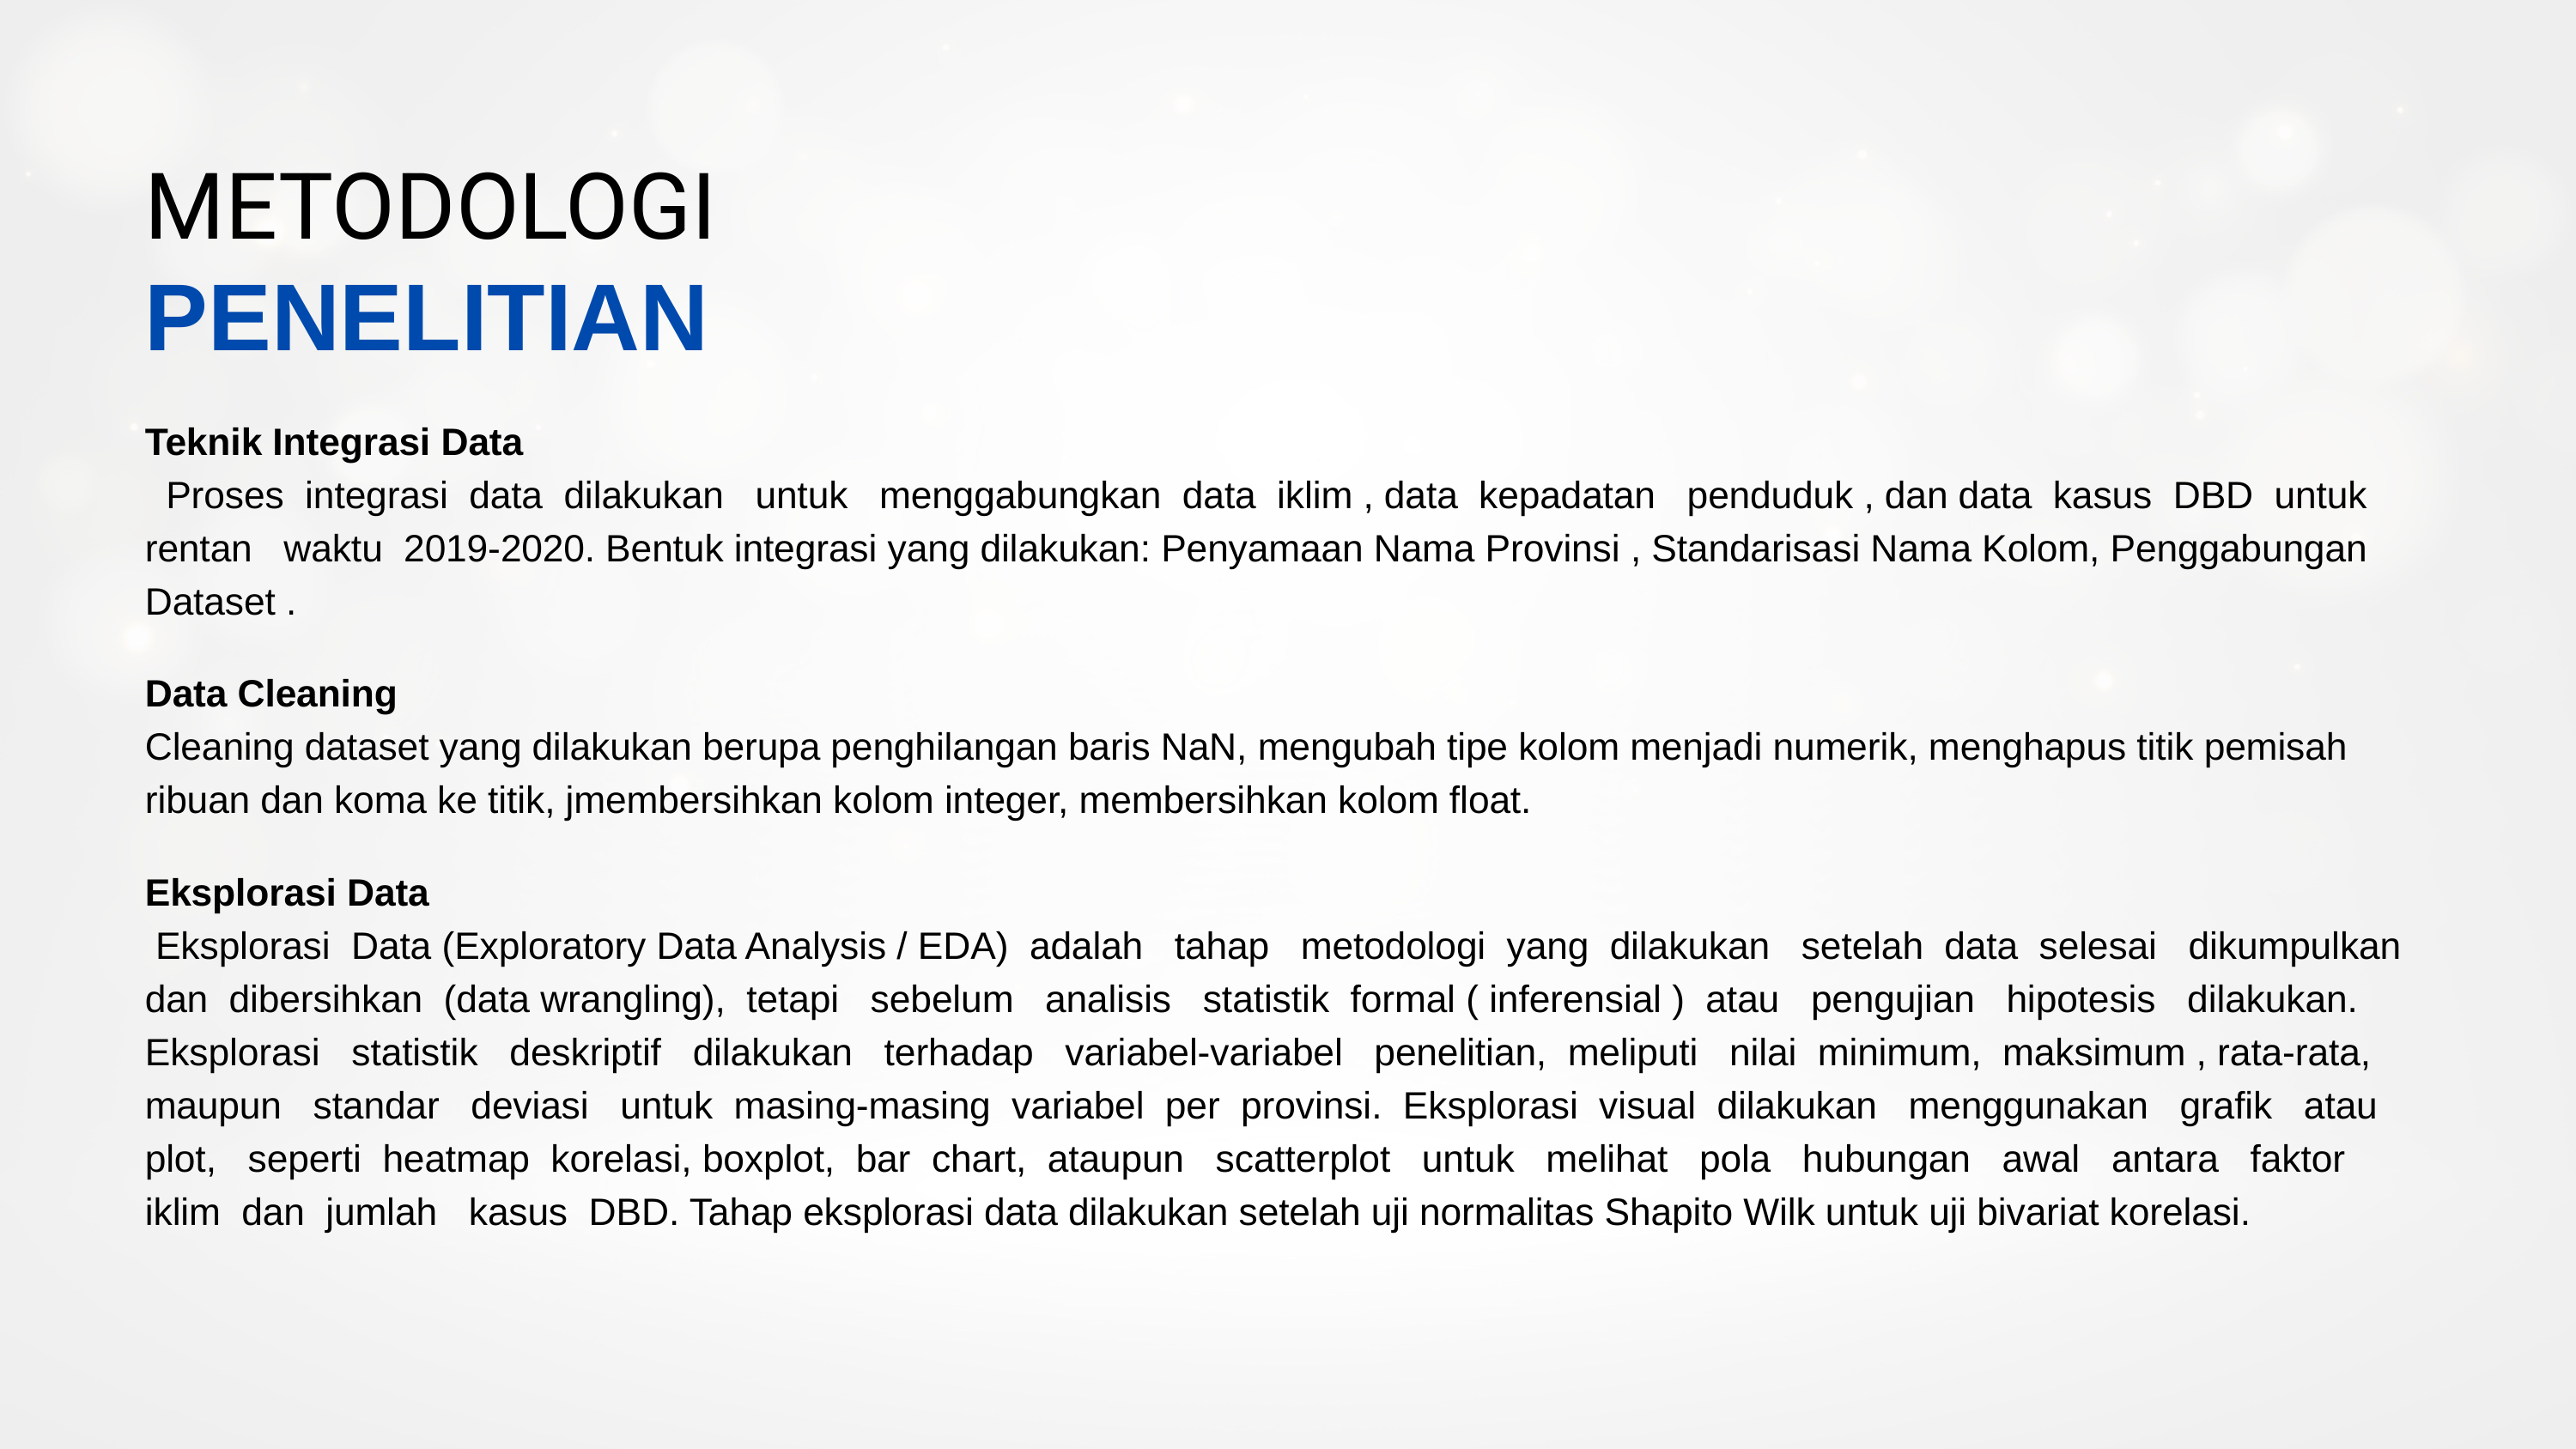

METODOLOGI
PENELITIAN
Teknik Integrasi Data
  Proses  integrasi  data  dilakukan   untuk   menggabungkan  data  iklim , data  kepadatan   penduduk , dan data  kasus  DBD  untuk   rentan   waktu  2019-2020. Bentuk integrasi yang dilakukan: Penyamaan Nama Provinsi , Standarisasi Nama Kolom, Penggabungan Dataset .
Data Cleaning
Cleaning dataset yang dilakukan berupa penghilangan baris NaN, mengubah tipe kolom menjadi numerik, menghapus titik pemisah ribuan dan koma ke titik, jmembersihkan kolom integer, membersihkan kolom float.
Eksplorasi Data
 Eksplorasi  Data (Exploratory Data Analysis / EDA)  adalah   tahap   metodologi  yang  dilakukan   setelah  data  selesai   dikumpulkan  dan  dibersihkan  (data wrangling),  tetapi   sebelum   analisis   statistik  formal ( inferensial )  atau   pengujian   hipotesis   dilakukan.  Eksplorasi   statistik   deskriptif   dilakukan   terhadap   variabel-variabel   penelitian,  meliputi   nilai  minimum,  maksimum , rata-rata,  maupun   standar   deviasi   untuk  masing-masing  variabel  per  provinsi.  Eksplorasi  visual  dilakukan   menggunakan   grafik   atau  plot,   seperti  heatmap  korelasi, boxplot,  bar  chart,  ataupun   scatterplot   untuk   melihat   pola   hubungan   awal   antara   faktor   iklim  dan  jumlah   kasus  DBD. Tahap eksplorasi data dilakukan setelah uji normalitas Shapito Wilk untuk uji bivariat korelasi.